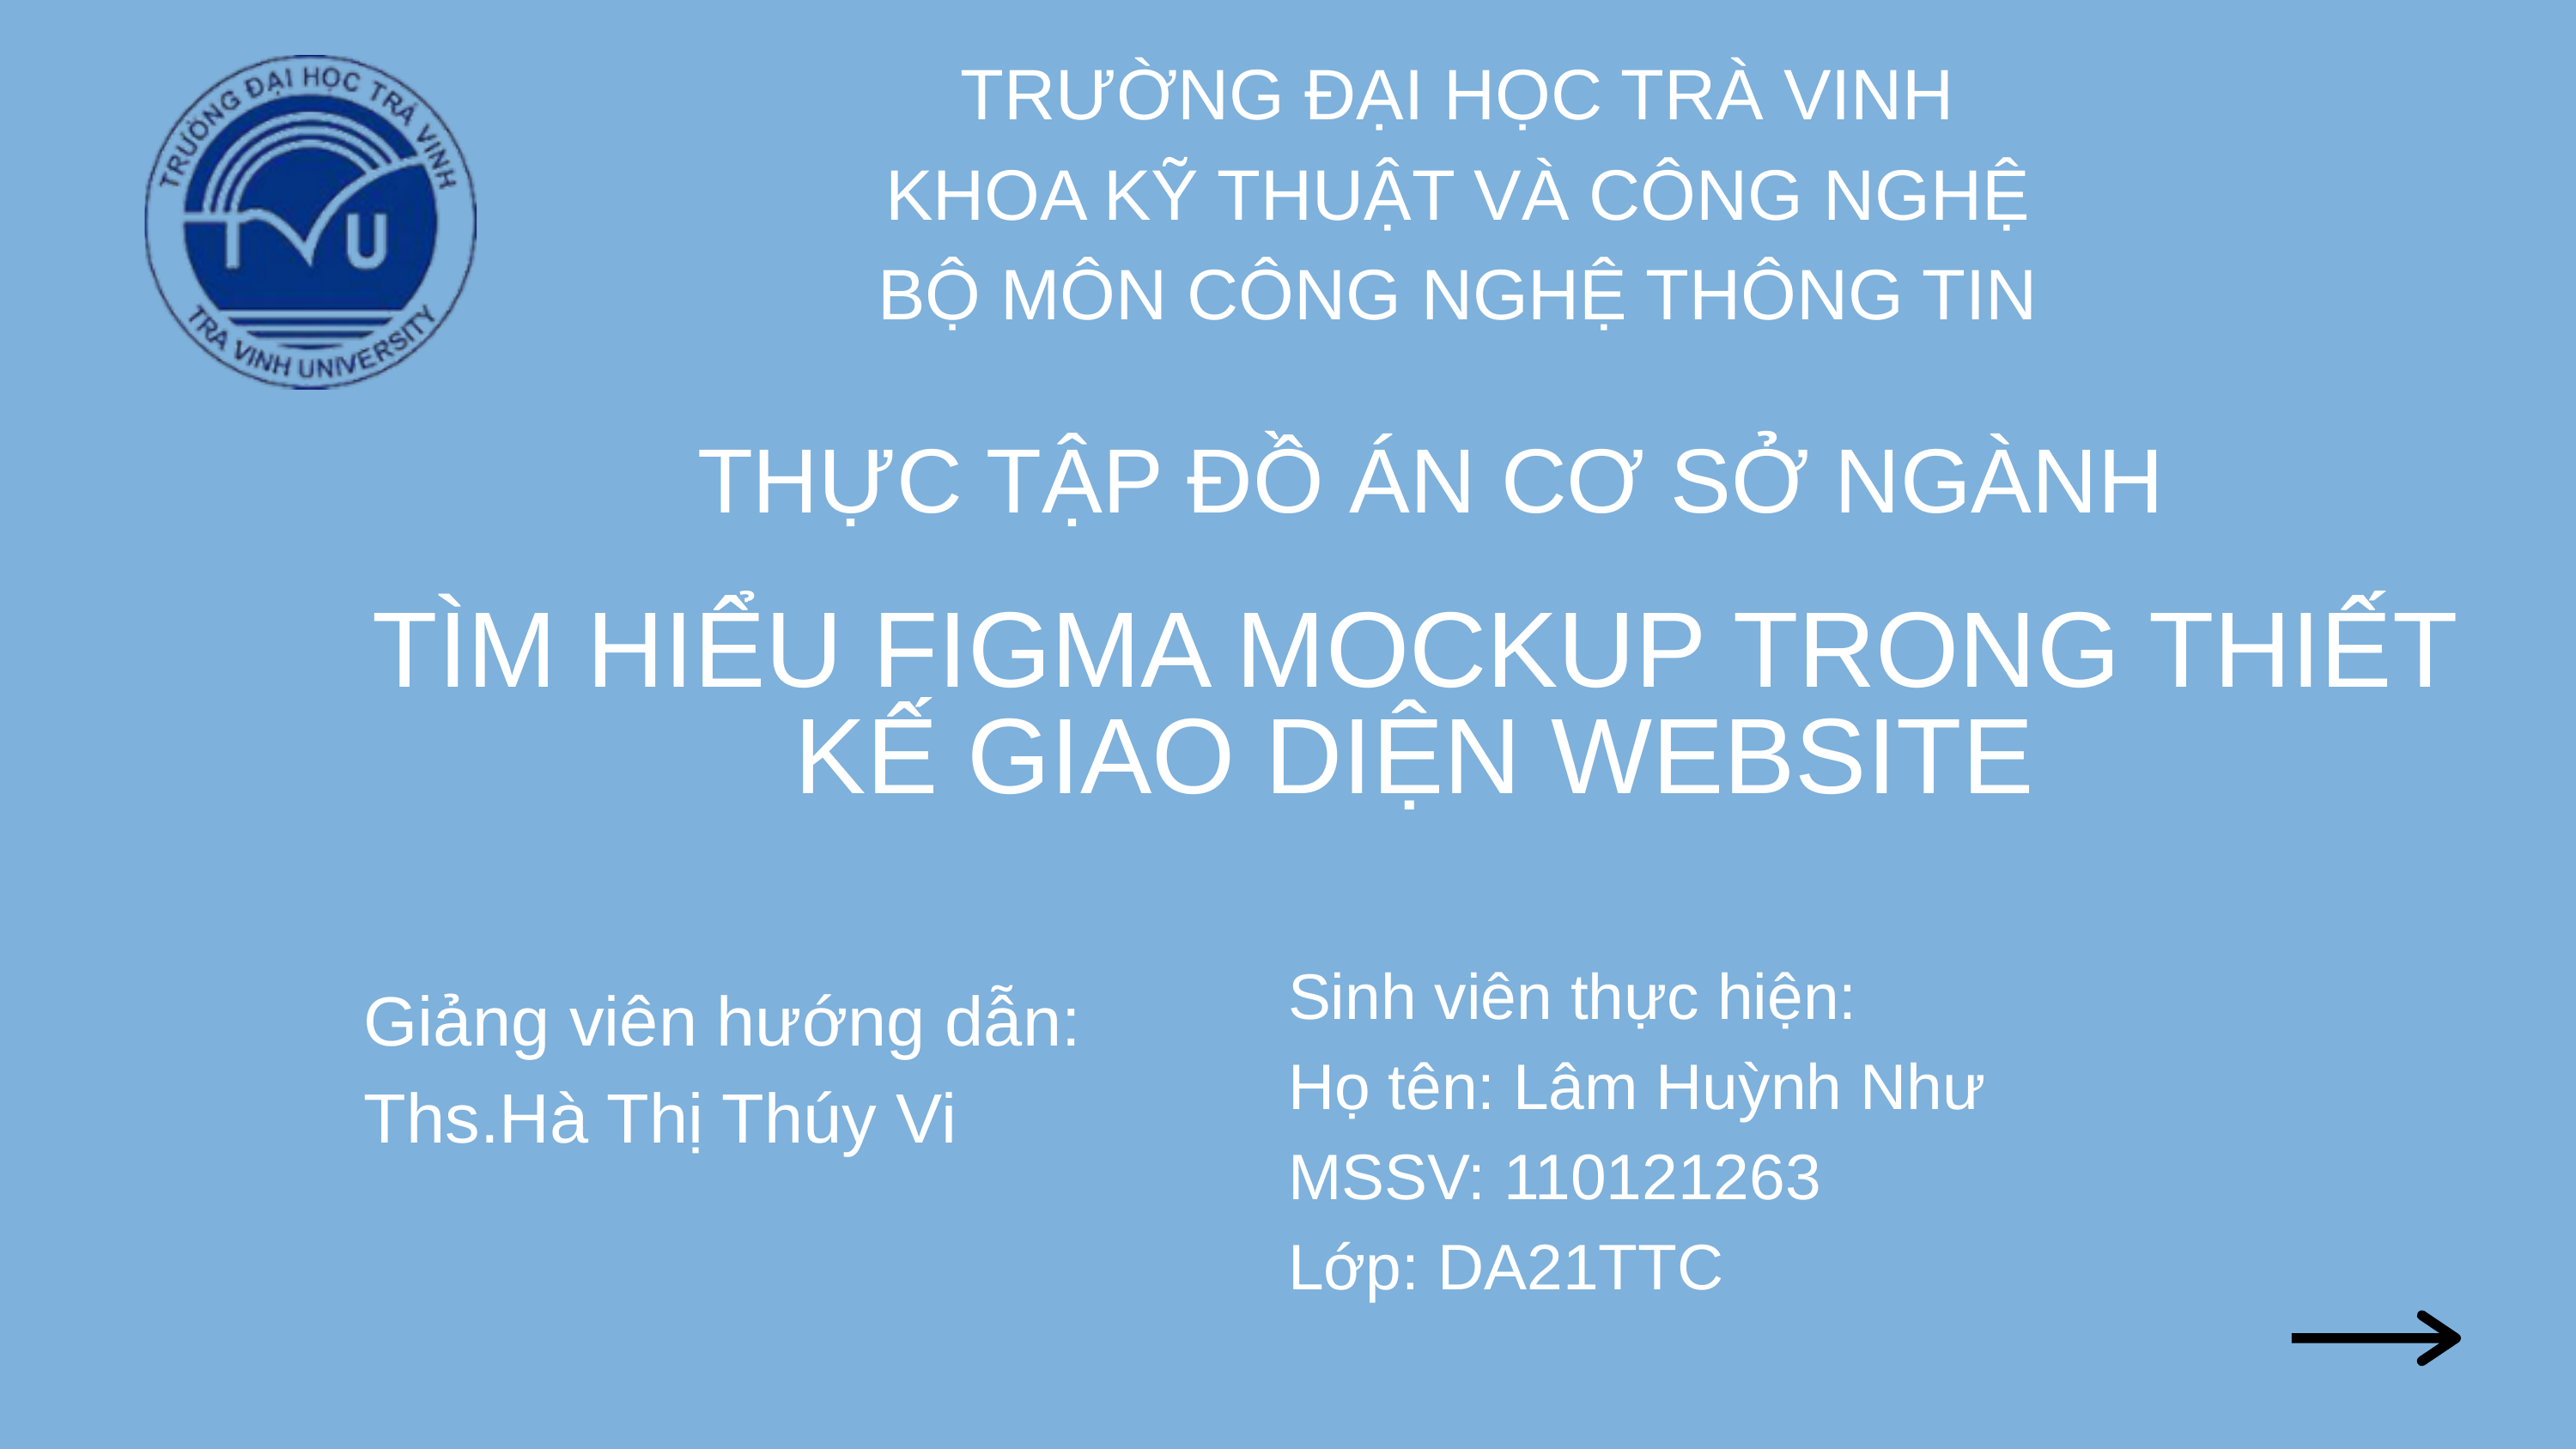

TRƯỜNG ĐẠI HỌC TRÀ VINH
KHOA KỸ THUẬT VÀ CÔNG NGHỆ
BỘ MÔN CÔNG NGHỆ THÔNG TIN

THỰC TẬP ĐỒ ÁN CƠ SỞ NGÀNH
TÌM HIỂU FIGMA MOCKUP TRONG THIẾT KẾ GIAO DIỆN WEBSITE
Sinh viên thực hiện:
Họ tên: Lâm Huỳnh Như
MSSV: 110121263
Lớp: DA21TTC

Giảng viên hướng dẫn:
Ths.Hà Thị Thúy Vi